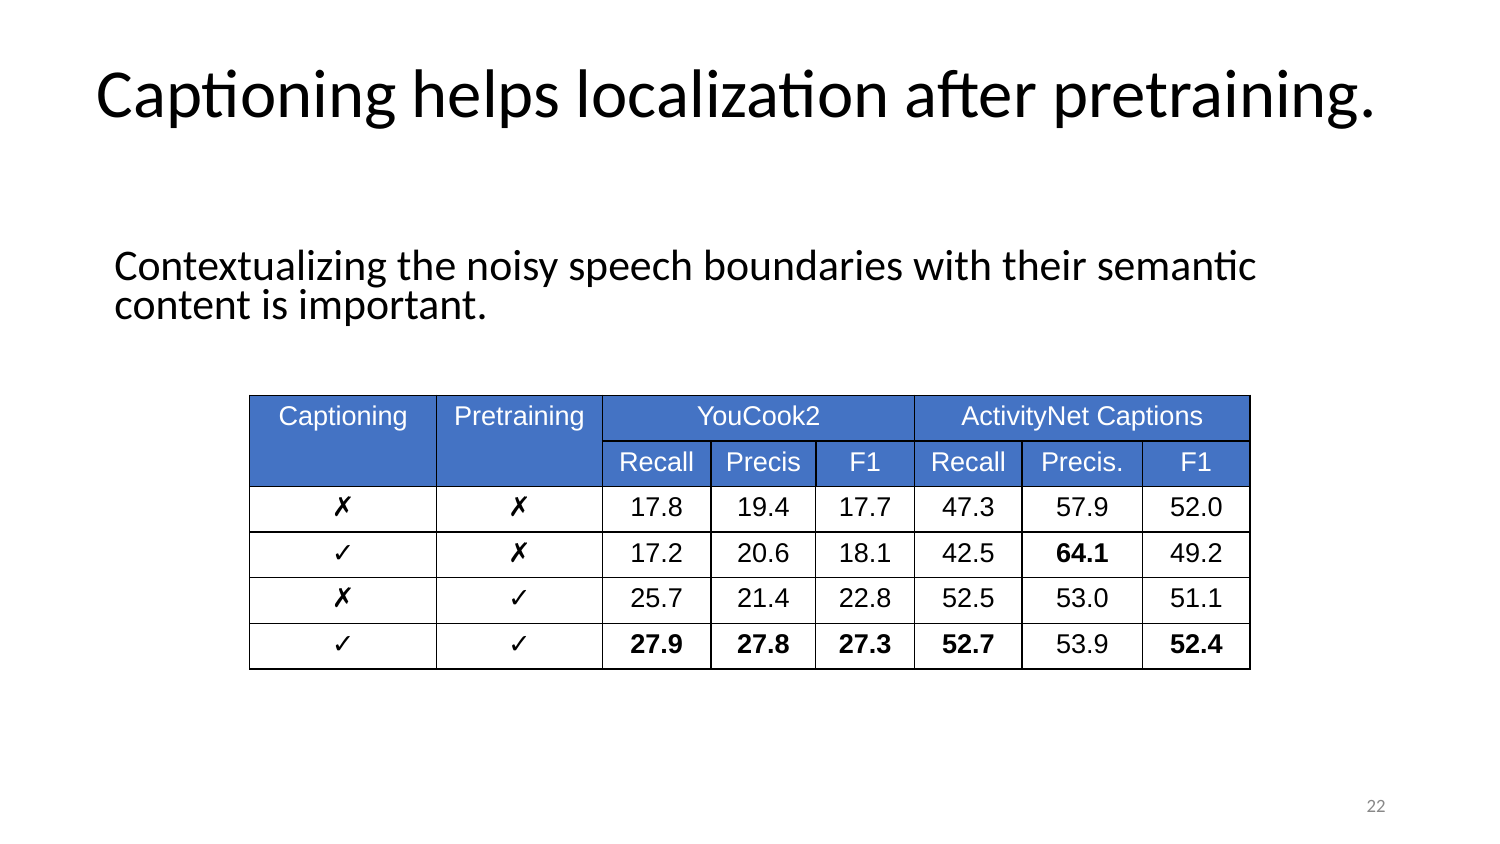

# Captioning helps localization after pretraining.
Contextualizing the noisy speech boundaries with their semantic content is important.
| Captioning | Pretraining | YouCook2 |  |  | ActivityNet Captions |  |  |
| --- | --- | --- | --- | --- | --- | --- | --- |
|  |  | Recall | Precis | F1 | Recall | Precis. | F1 |
| ✗ | ✗ | 17.8 | 19.4 | 17.7 | 47.3 | 57.9 | 52.0 |
| ✓ | ✗ | 17.2 | 20.6 | 18.1 | 42.5 | 64.1 | 49.2 |
| ✗ | ✓ | 25.7 | 21.4 | 22.8 | 52.5 | 53.0 | 51.1 |
| ✓ | ✓ | 27.9 | 27.8 | 27.3 | 52.7 | 53.9 | 52.4 |
22